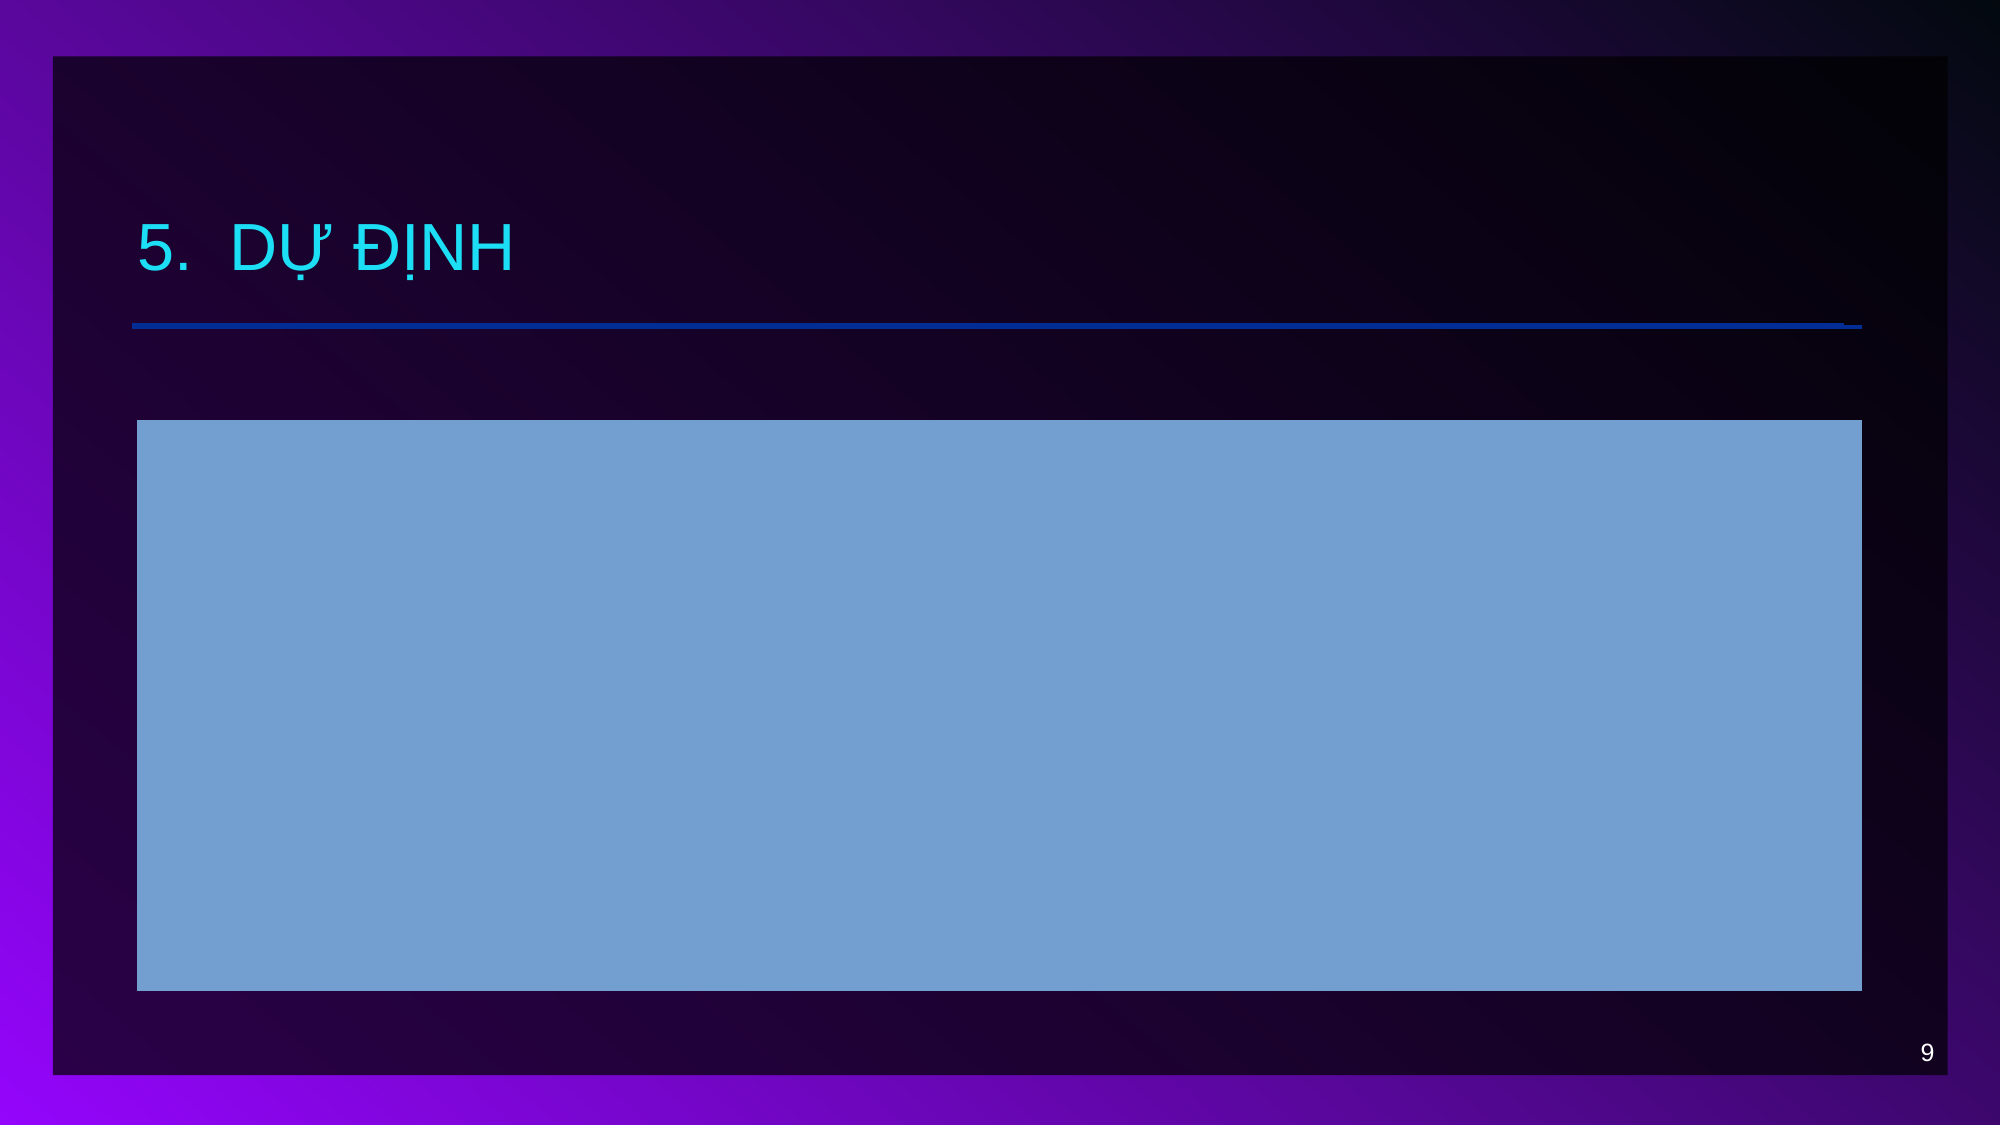

# 5.  Dự định
Tập trung song song hóa các bước: Áp dụng DCT cho các block, lượng tử hóa.
Tìm hiểu thêm về các bước có thể song song hóa.
Tìm hiểu về phương pháp áp dụng nén ảnh cho các size ảnh khác nhau

9